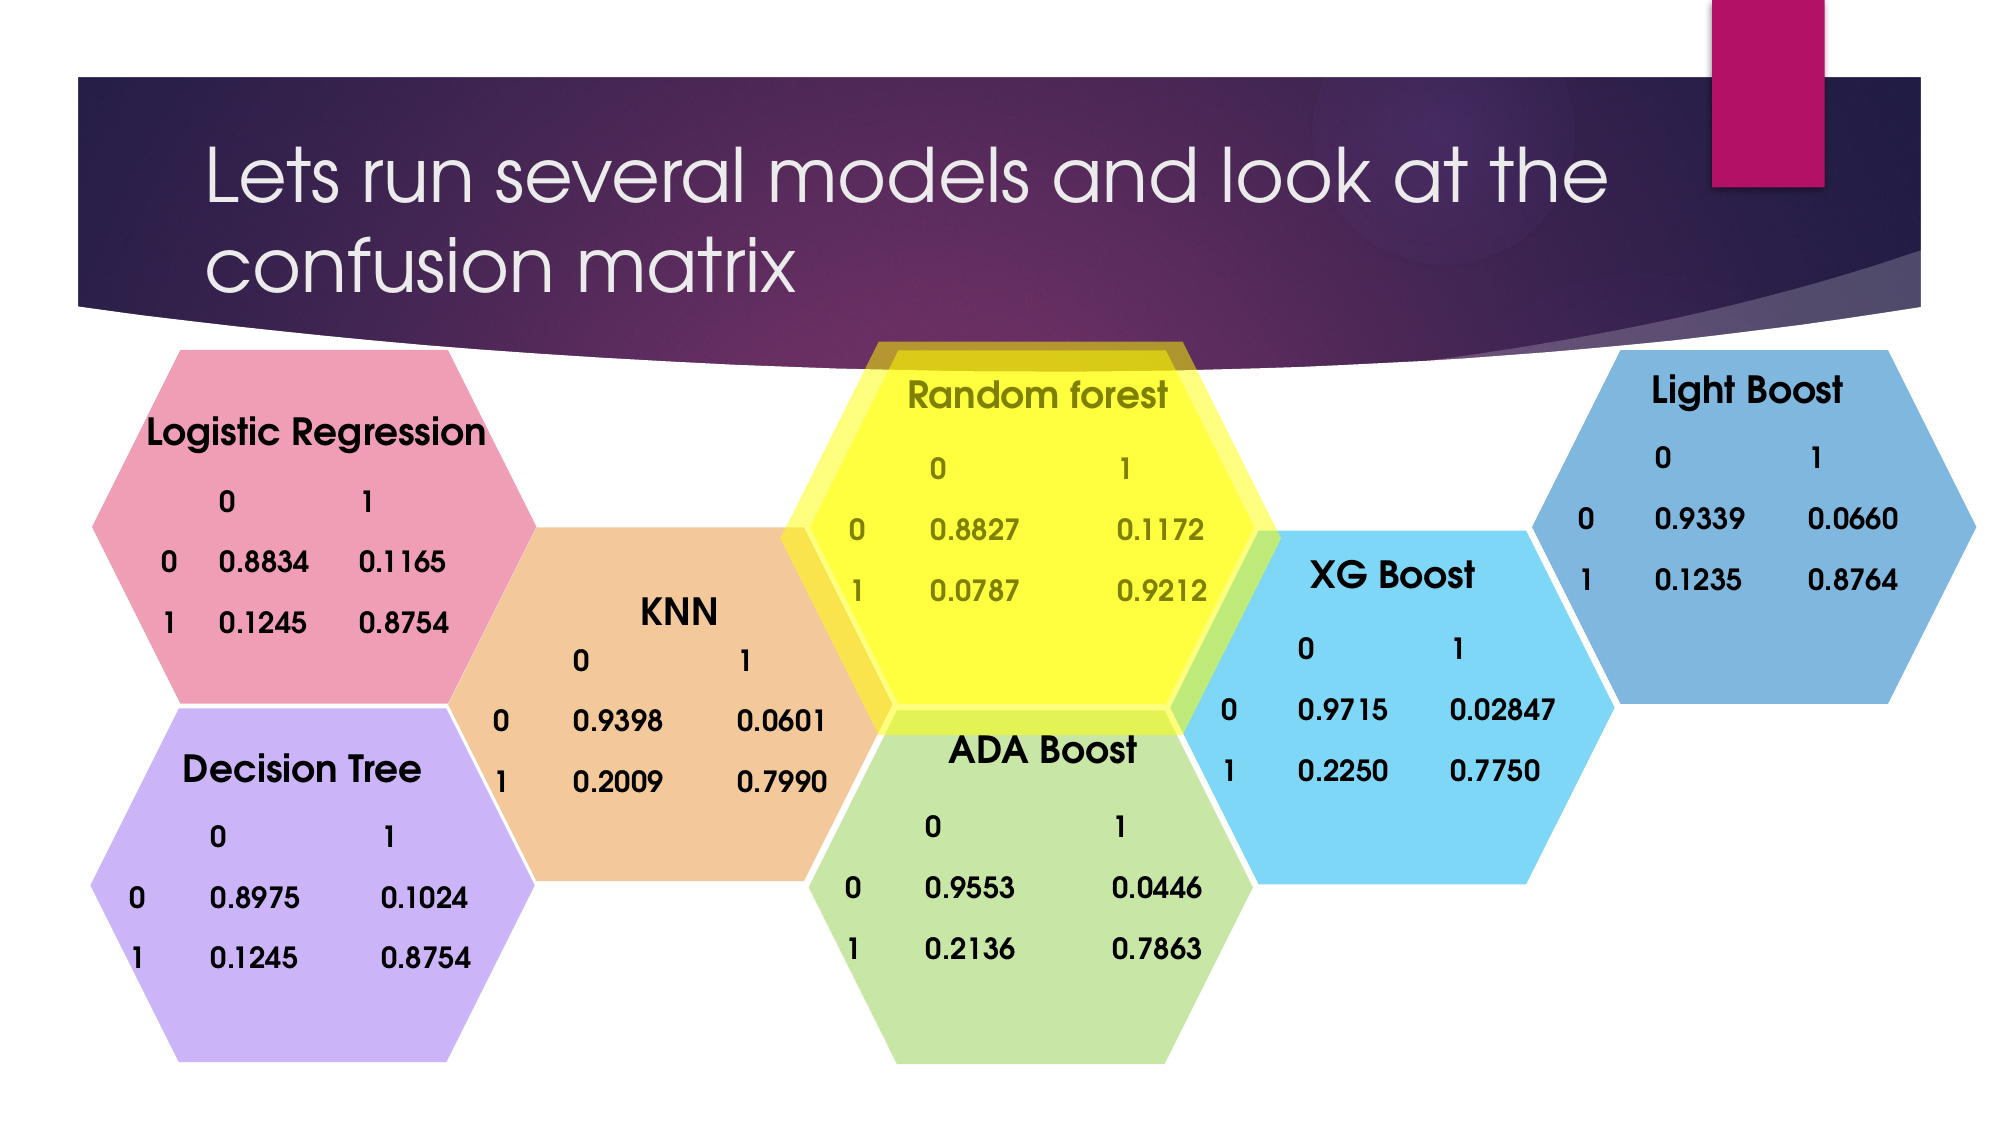

# Lets run several models and look at the confusion matrix

Light Boost
Random forest
Logistic Regression
|  | 0 | 1 |
| --- | --- | --- |
| 0 | 0.9339 | 0.0660 |
| 1 | 0.1235 | 0.8764 |
|  | 0 | 1 |
| --- | --- | --- |
| 0 | 0.8827 | 0.1172 |
| 1 | 0.0787 | 0.9212 |
|  | 0 | 1 |
| --- | --- | --- |
| 0 | 0.8834 | 0.1165 |
| 1 | 0.1245 | 0.8754 |

XG Boost
KNN
|  | 0 | 1 |
| --- | --- | --- |
| 0 | 0.9715 | 0.02847 |
| 1 | 0.2250 | 0.7750 |
|  | 0 | 1 |
| --- | --- | --- |
| 0 | 0.9398 | 0.0601 |
| 1 | 0.2009 | 0.7990 |

ADA Boost
Decision Tree
|  | 0 | 1 |
| --- | --- | --- |
| 0 | 0.9553 | 0.0446 |
| 1 | 0.2136 | 0.7863 |
|  | 0 | 1 |
| --- | --- | --- |
| 0 | 0.8975 | 0.1024 |
| 1 | 0.1245 | 0.8754 |